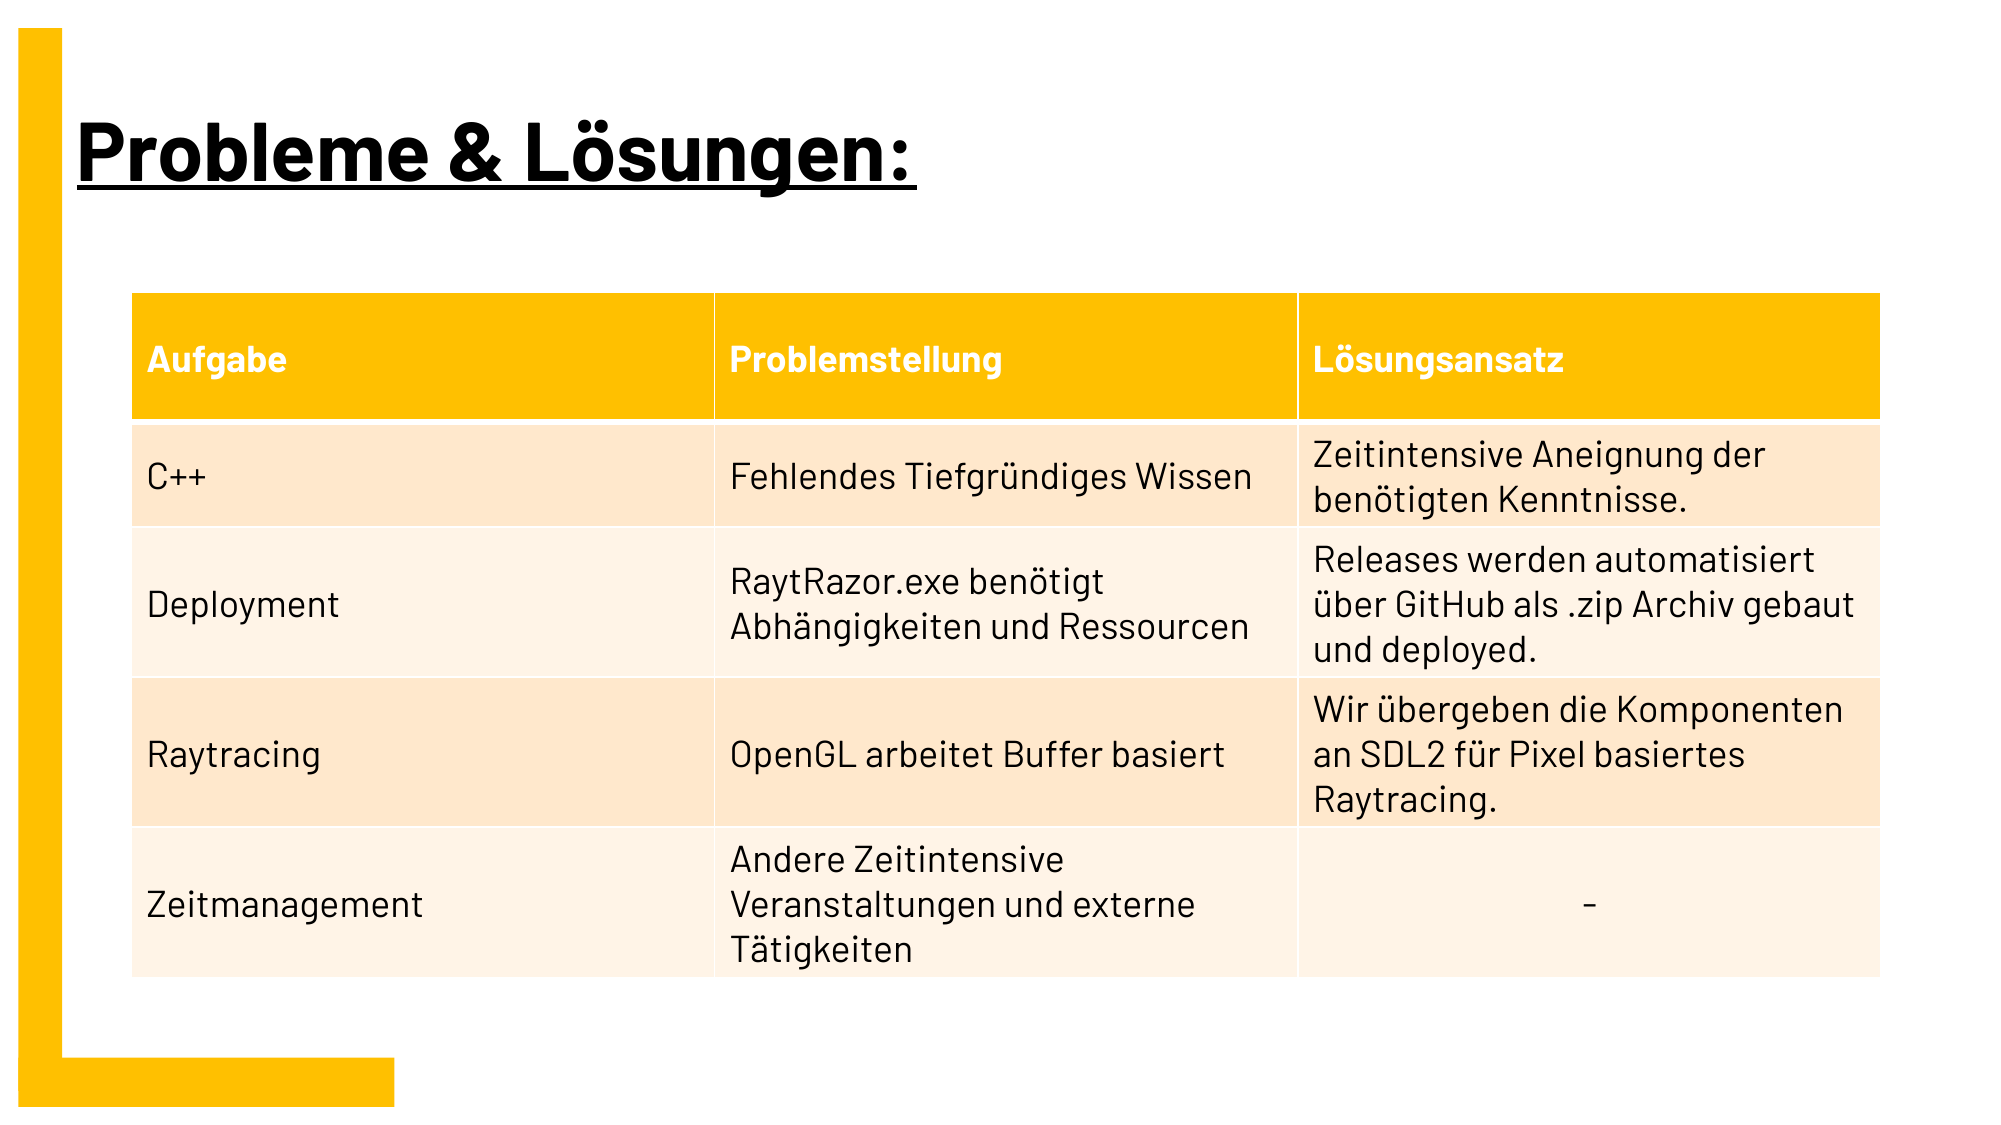

Probleme & Lösungen:
| Aufgabe | Problemstellung | Lösungsansatz |
| --- | --- | --- |
| C++ | Fehlendes Tiefgründiges Wissen | Zeitintensive Aneignung der benötigten Kenntnisse. |
| Deployment | RaytRazor.exe benötigt Abhängigkeiten und Ressourcen | Releases werden automatisiert über GitHub als .zip Archiv gebaut und deployed. |
| Raytracing | OpenGL arbeitet Buffer basiert | Wir übergeben die Komponenten an SDL2 für Pixel basiertes Raytracing. |
| Zeitmanagement | Andere Zeitintensive Veranstaltungen und externe Tätigkeiten | - |